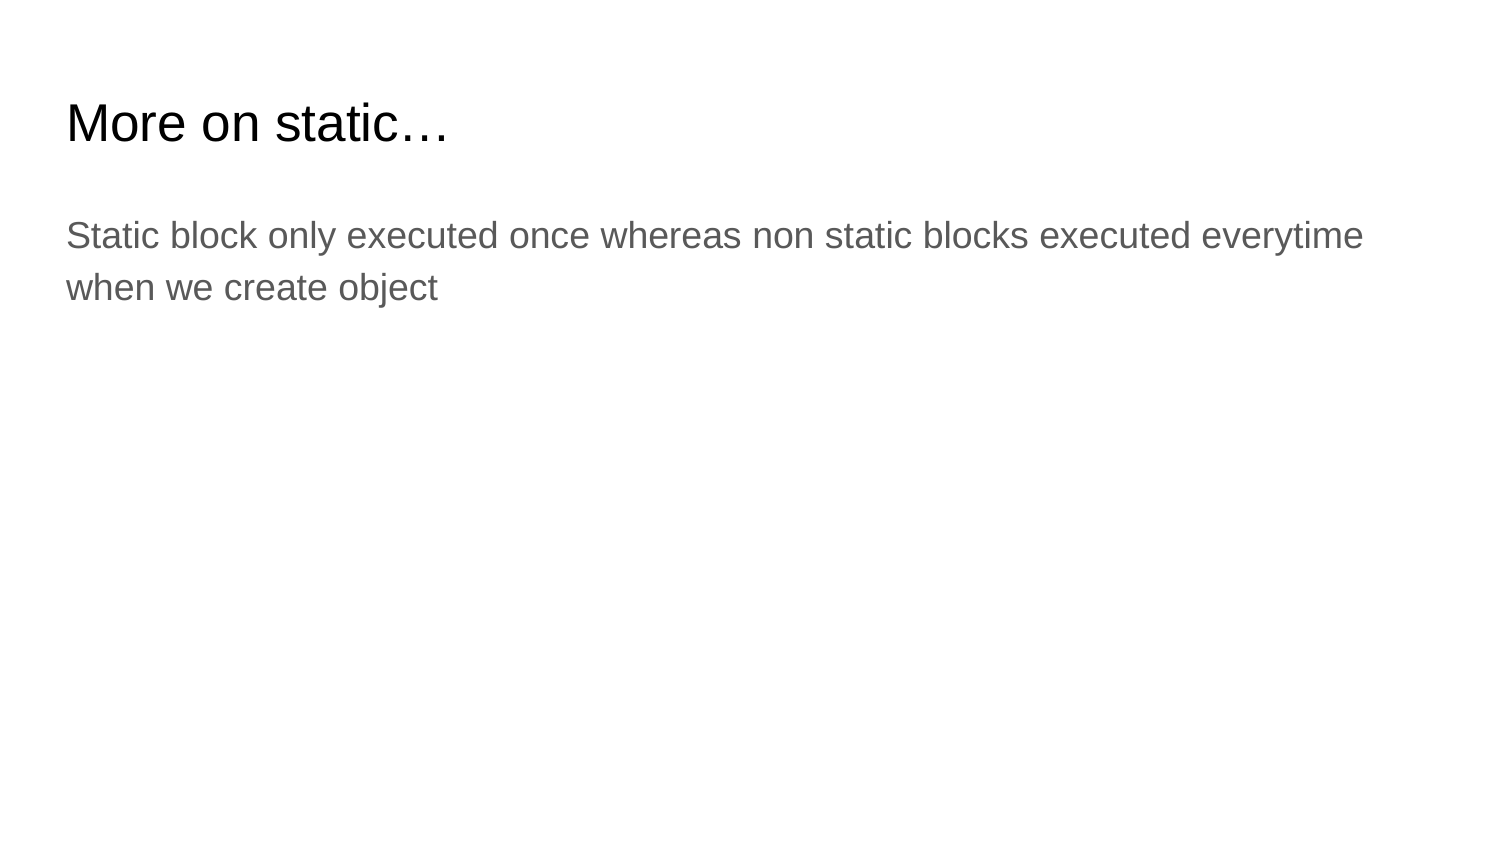

# More on static…
Static block only executed once whereas non static blocks executed everytime when we create object